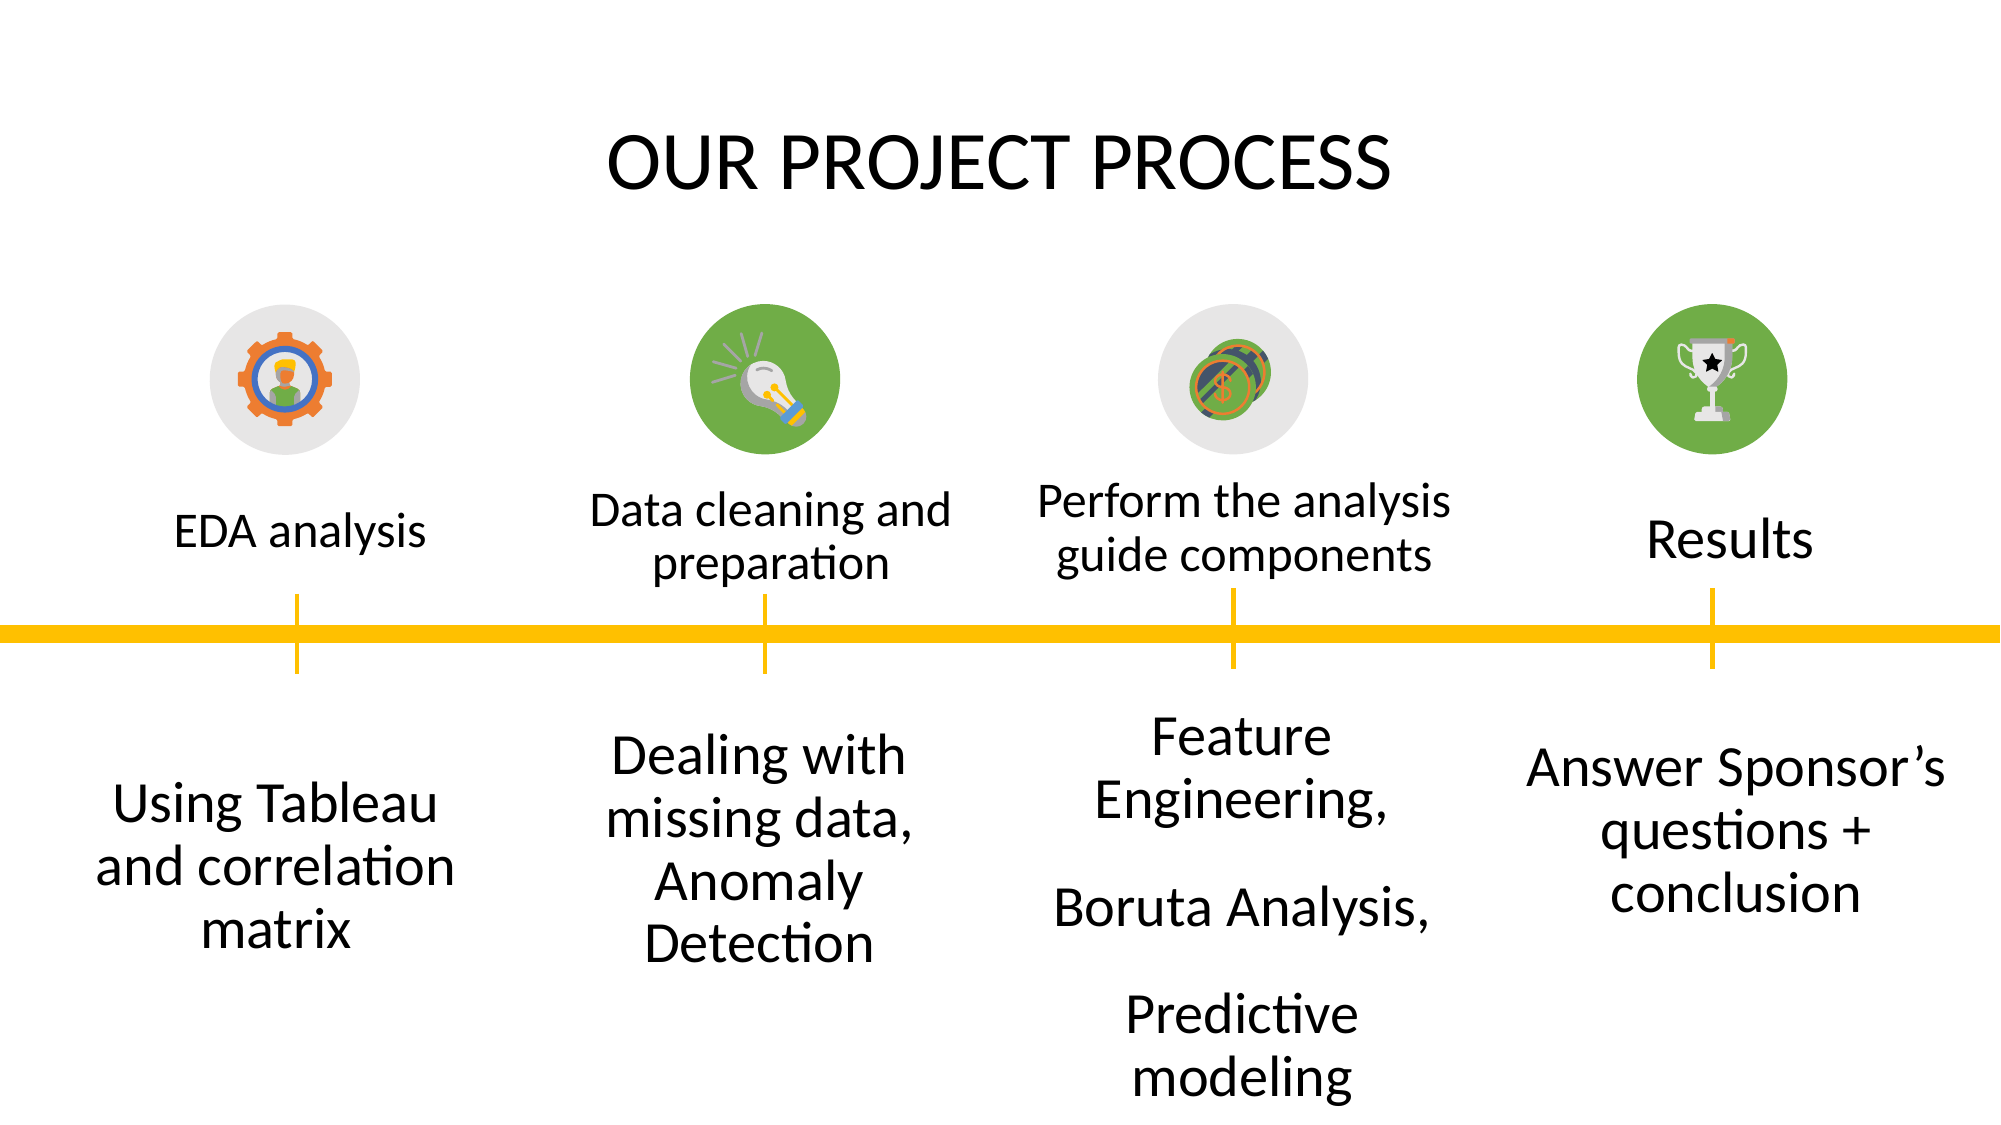

# OUR PROJECT PROCESS

Perform the analysis guide components
Data cleaning and preparation
EDA analysis
Results

Feature Engineering,
Boruta Analysis,
Predictive modeling
Dealing with missing data, Anomaly Detection
Answer Sponsor’s questions + conclusion
Using Tableau and correlation matrix